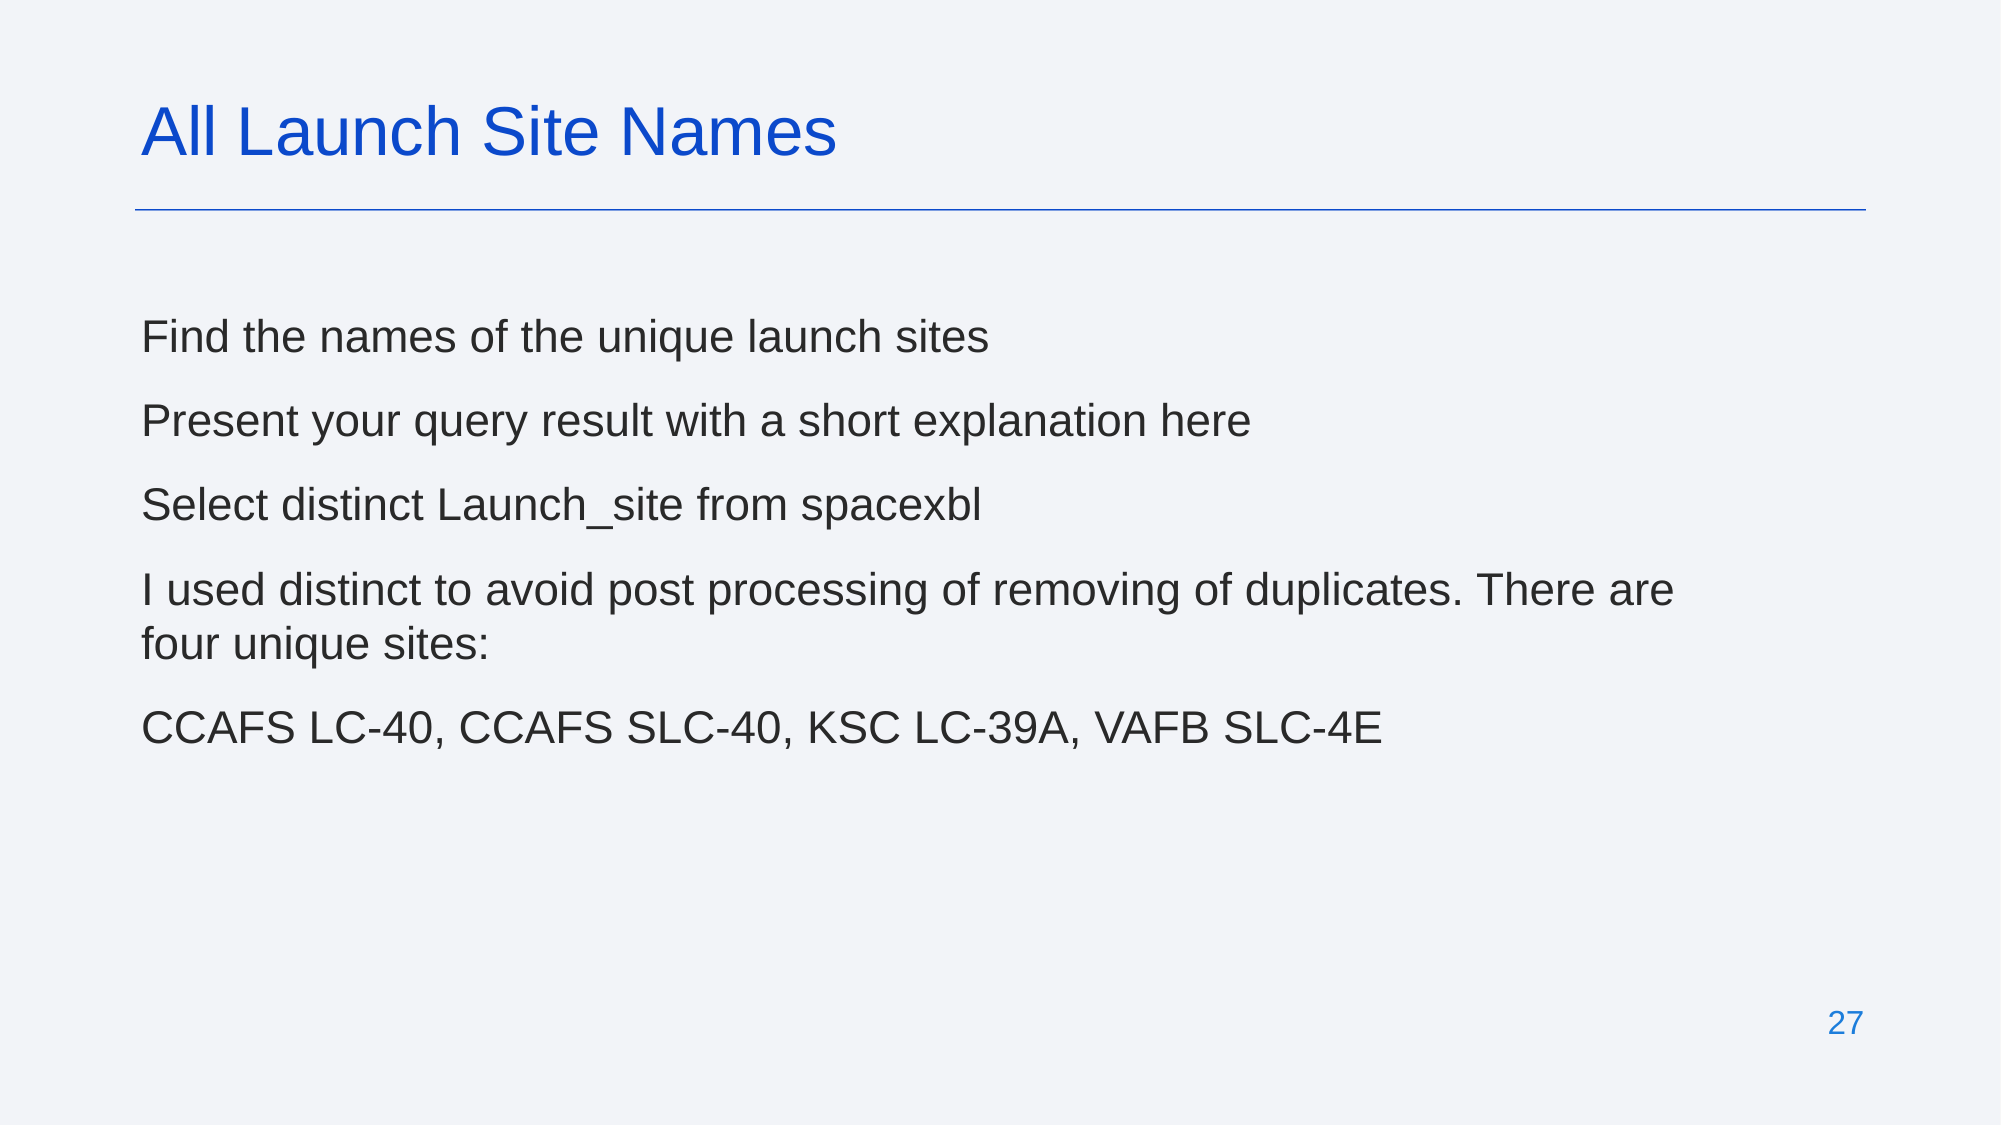

All Launch Site Names
Find the names of the unique launch sites
Present your query result with a short explanation here
Select distinct Launch_site from spacexbl
I used distinct to avoid post processing of removing of duplicates. There are four unique sites:
CCAFS LC-40, CCAFS SLC-40, KSC LC-39A, VAFB SLC-4E

27